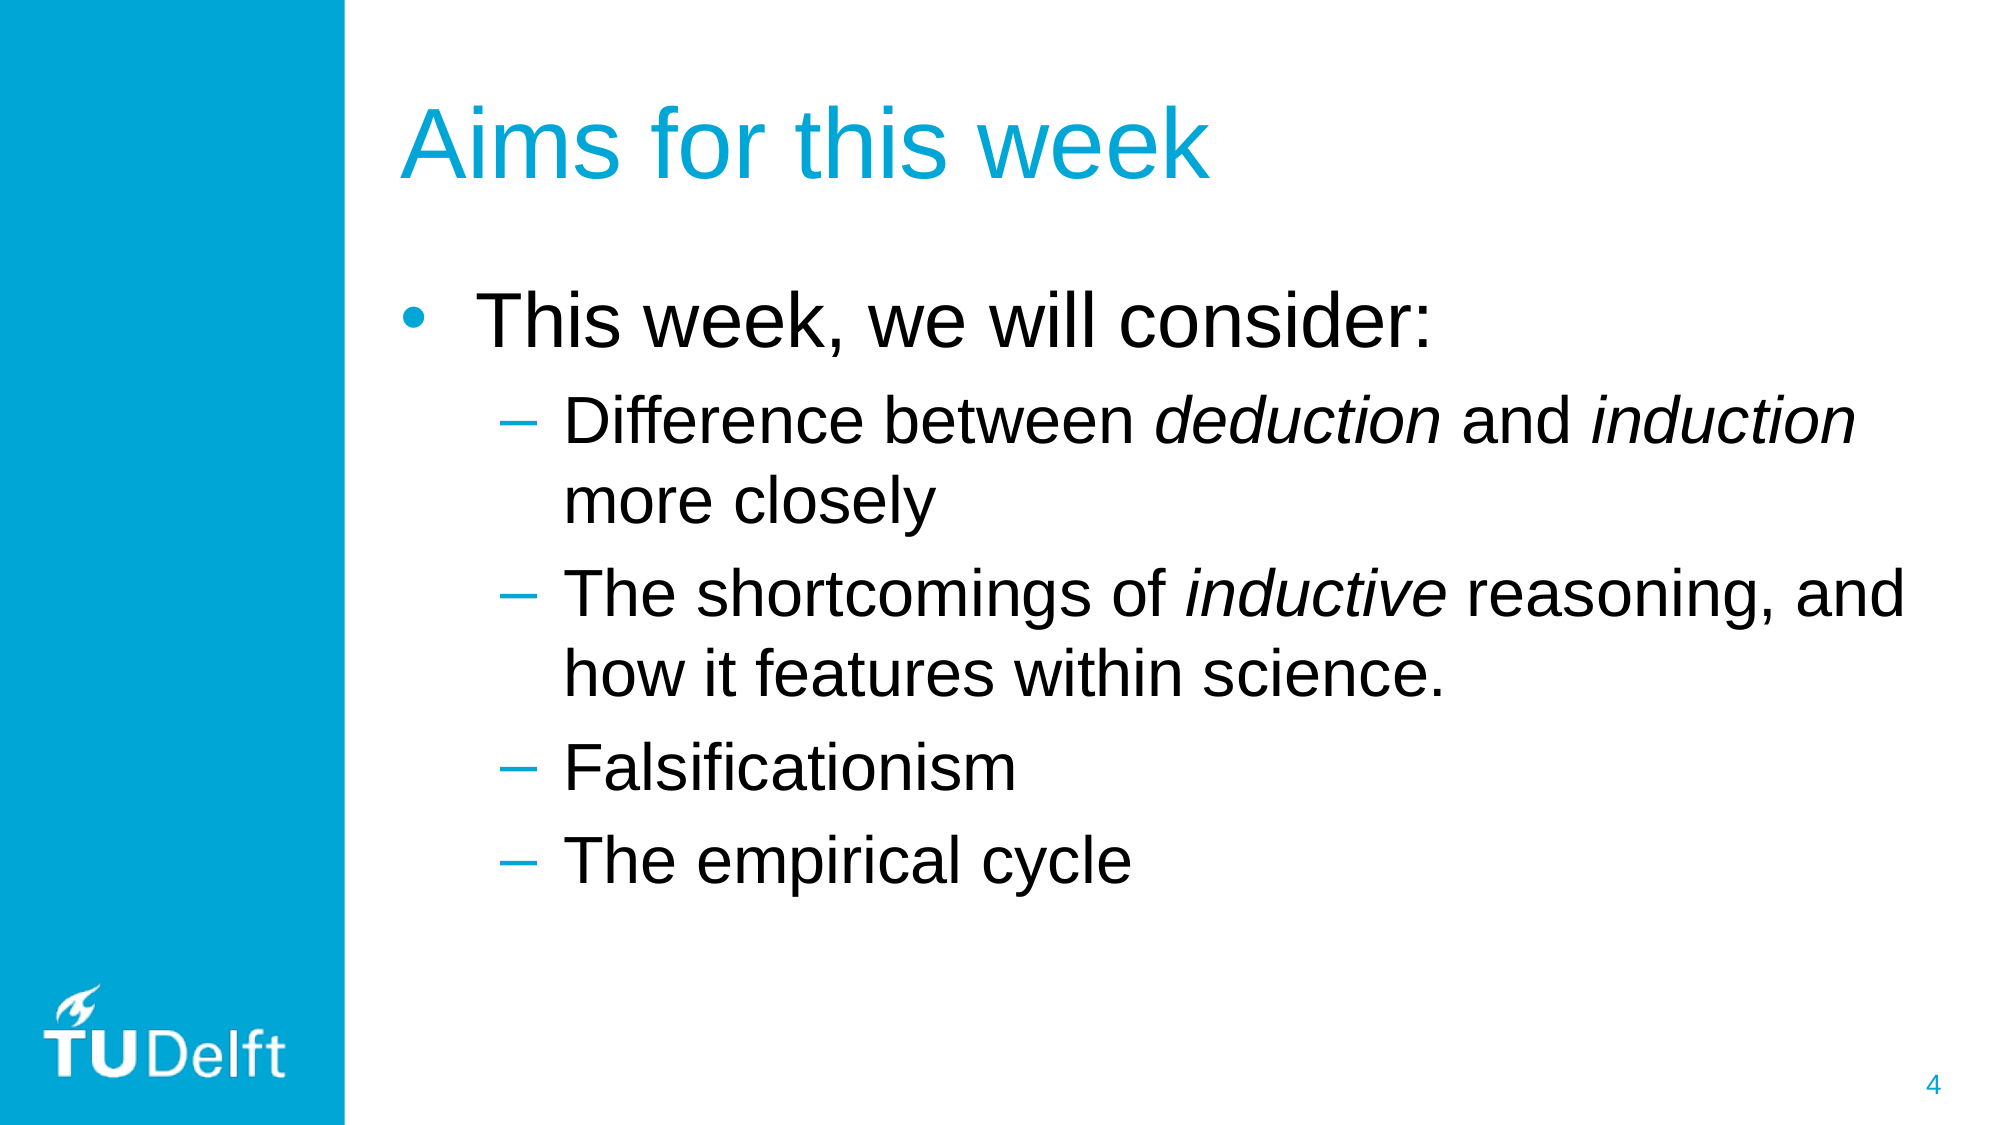

# Aims for this week
This week, we will consider:
Difference between deduction and induction more closely
The shortcomings of inductive reasoning, and how it features within science.
Falsificationism
The empirical cycle